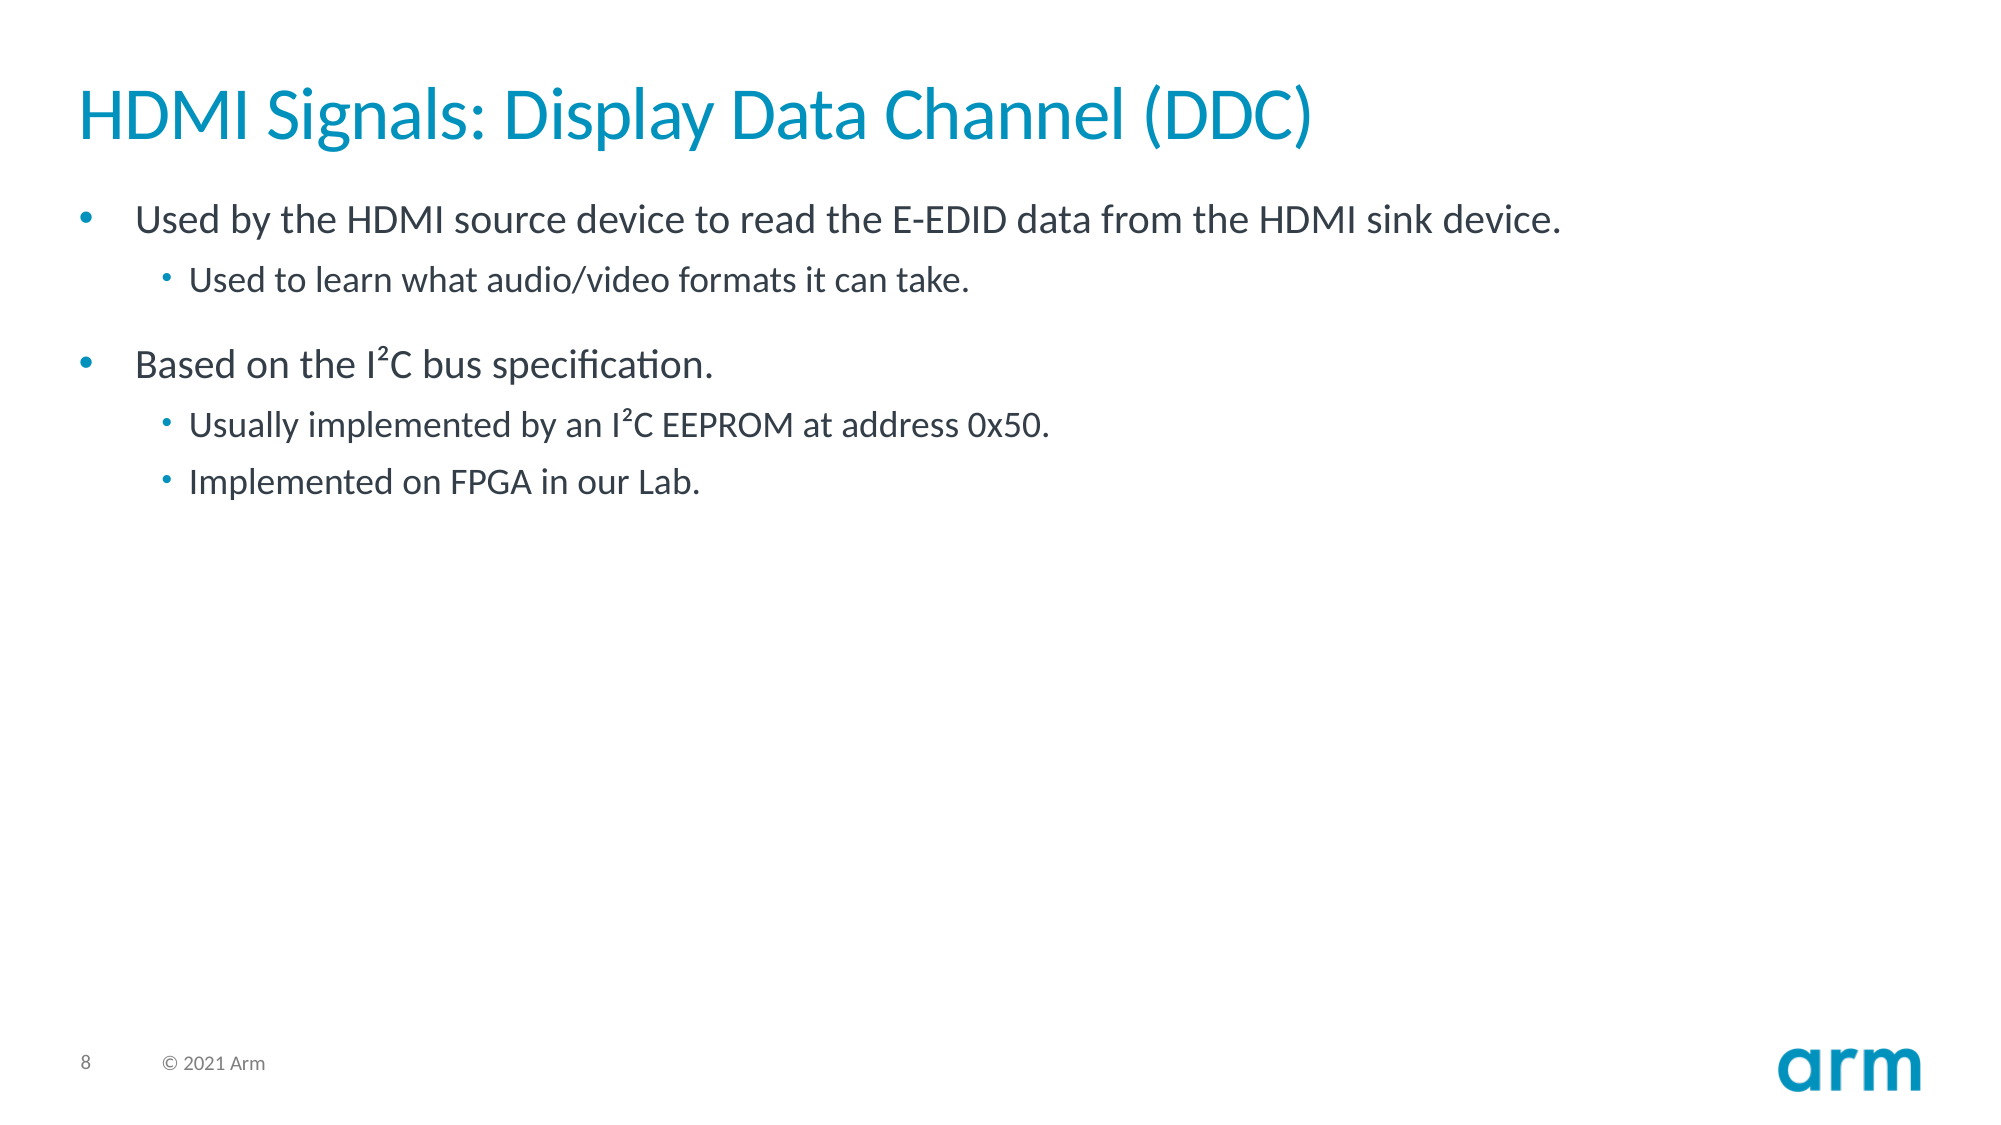

# HDMI Signals: Display Data Channel (DDC)
Used by the HDMI source device to read the E-EDID data from the HDMI sink device.
Used to learn what audio/video formats it can take.
Based on the I²C bus specification.
Usually implemented by an I²C EEPROM at address 0x50.
Implemented on FPGA in our Lab.